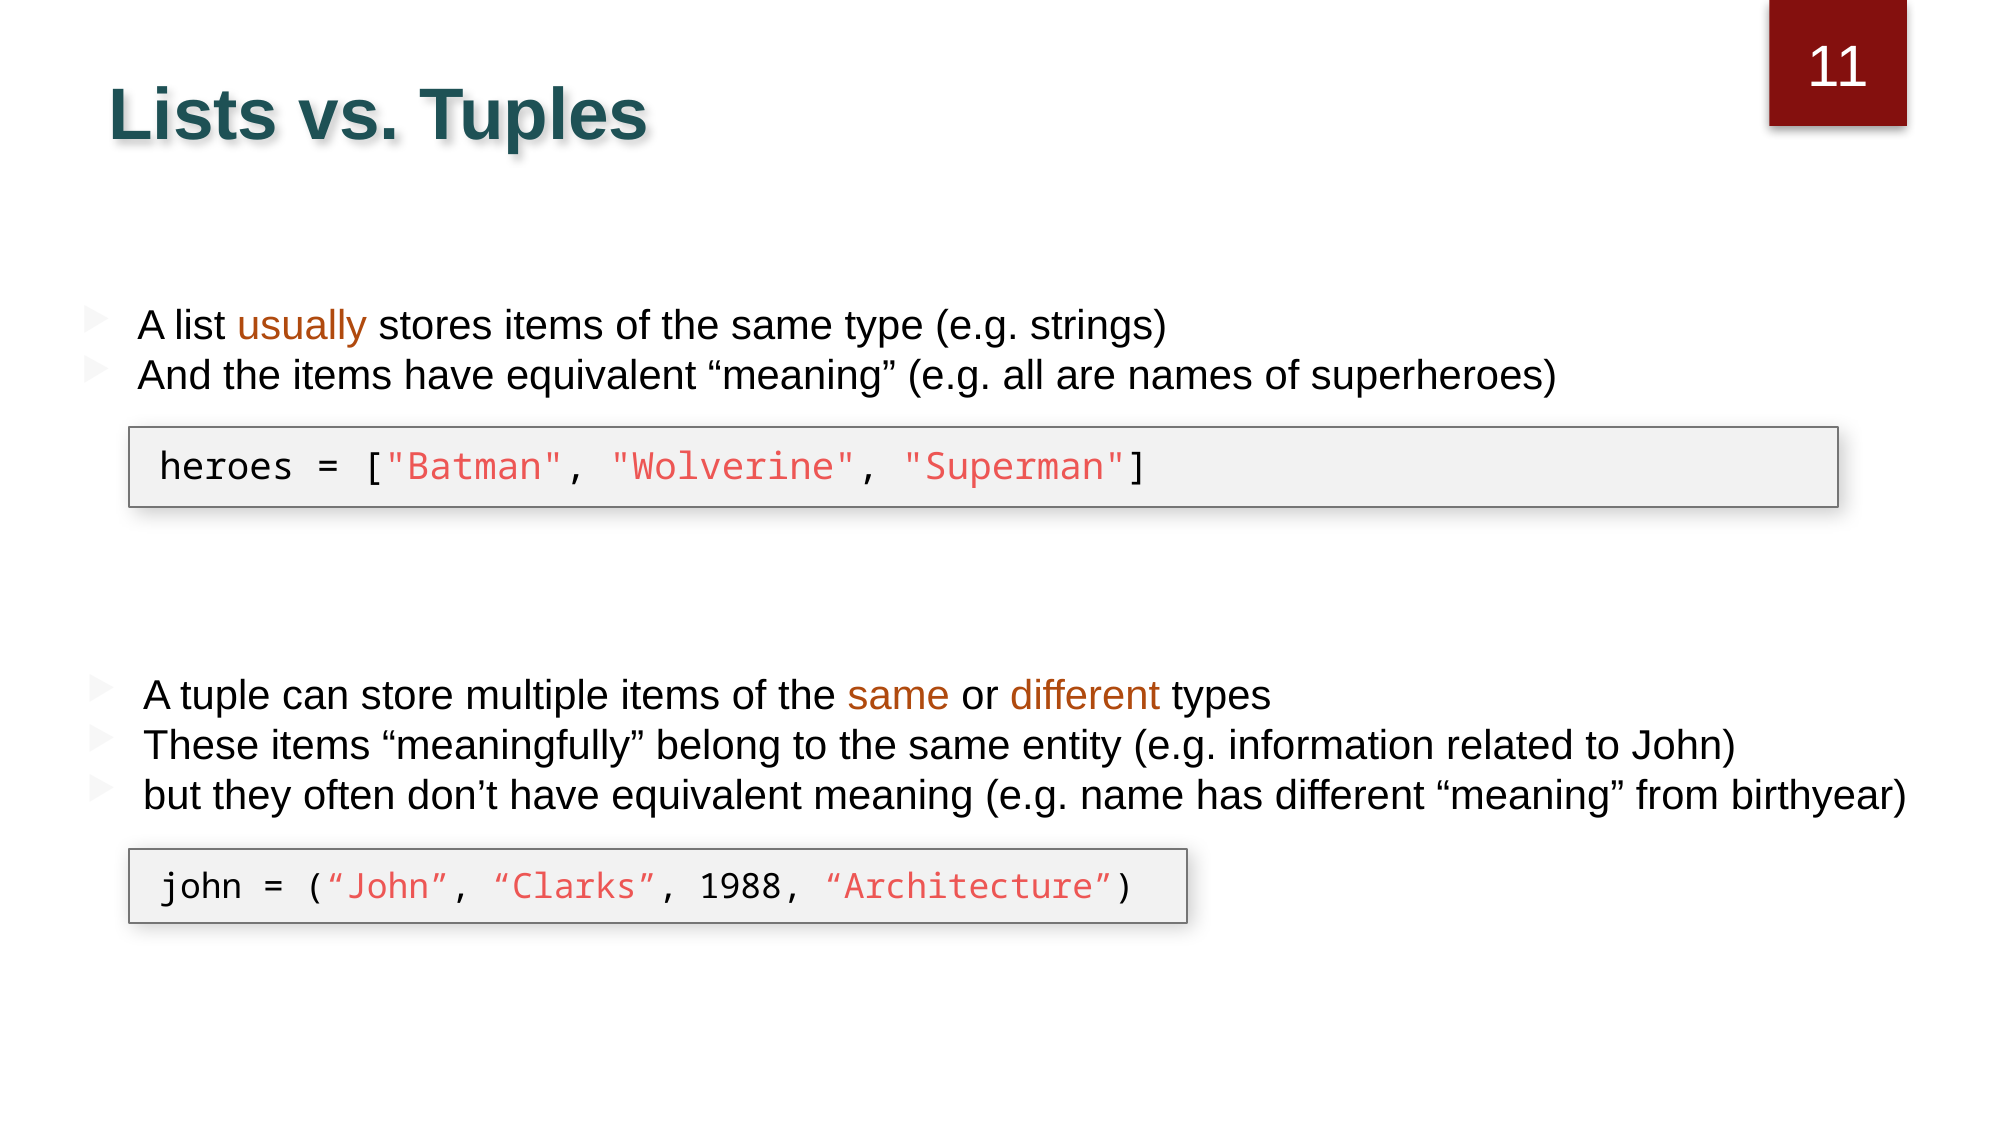

11
# Lists vs. Tuples
A list usually stores items of the same type (e.g. strings)
And the items have equivalent “meaning” (e.g. all are names of superheroes)
heroes = ["Batman", "Wolverine", "Superman"]
A tuple can store multiple items of the same or different types
These items “meaningfully” belong to the same entity (e.g. information related to John)
but they often don’t have equivalent meaning (e.g. name has different “meaning” from birthyear)
john = (“John”, “Clarks”, 1988, “Architecture”)